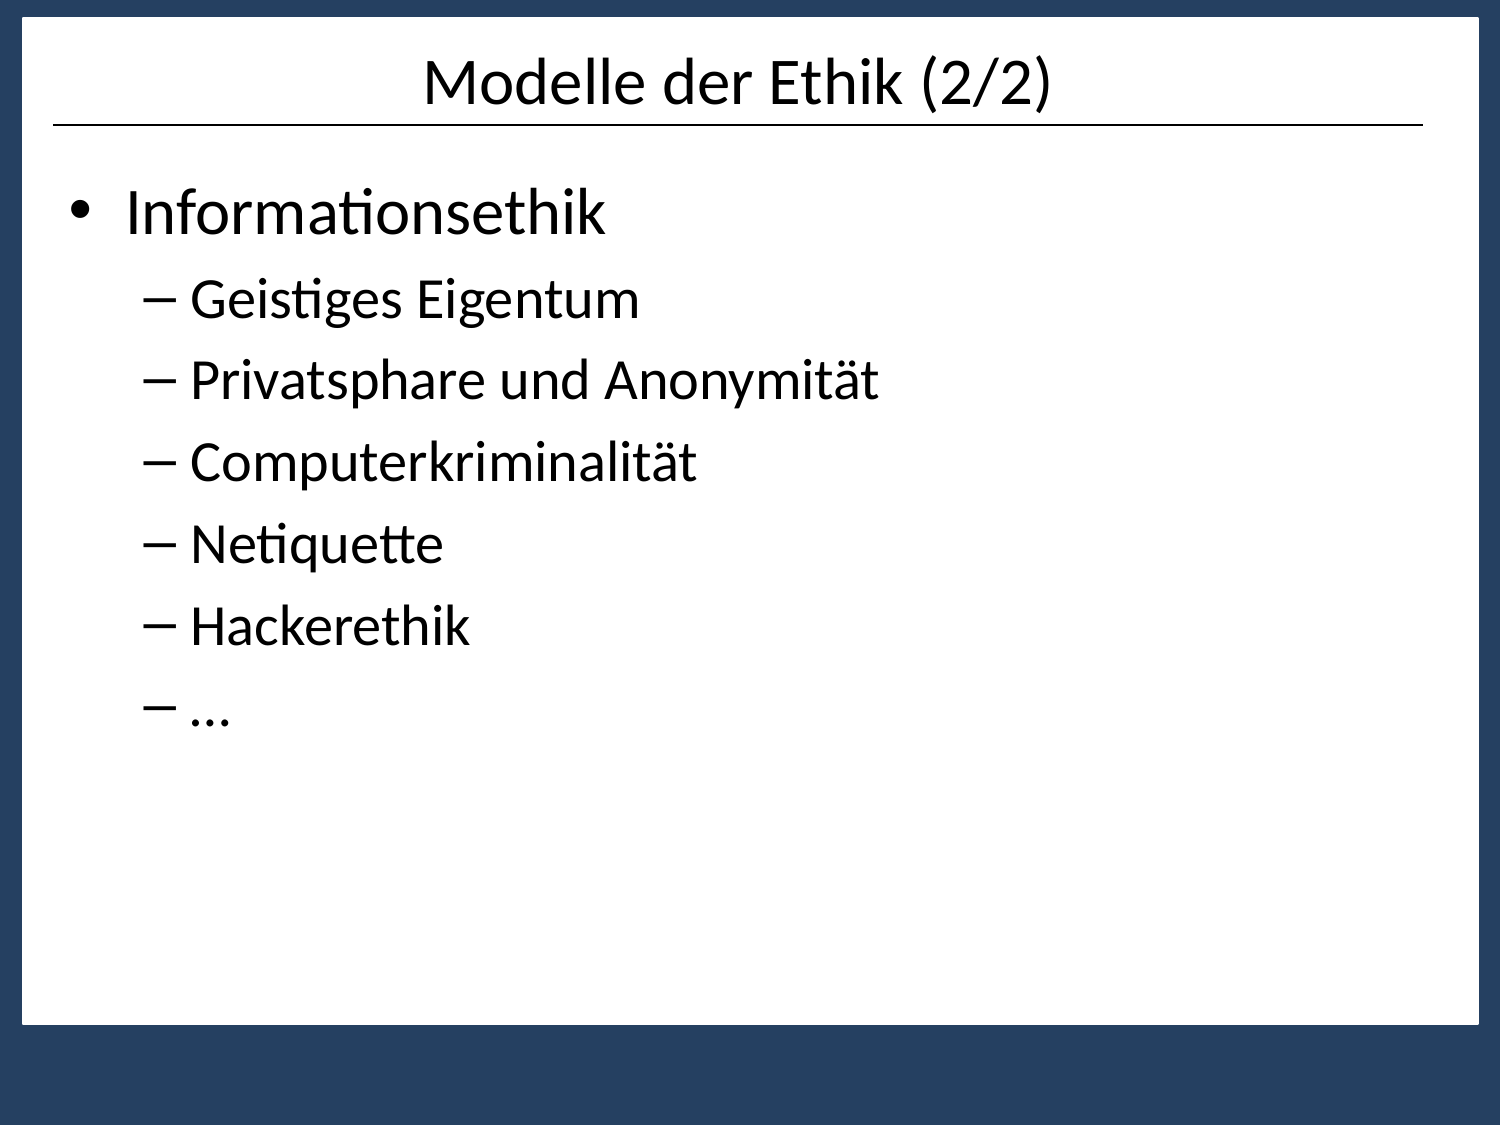

# Modelle der Ethik (2/2)
Informationsethik
Geistiges Eigentum
Privatsphare und Anonymität
Computerkriminalität
Netiquette
Hackerethik
…